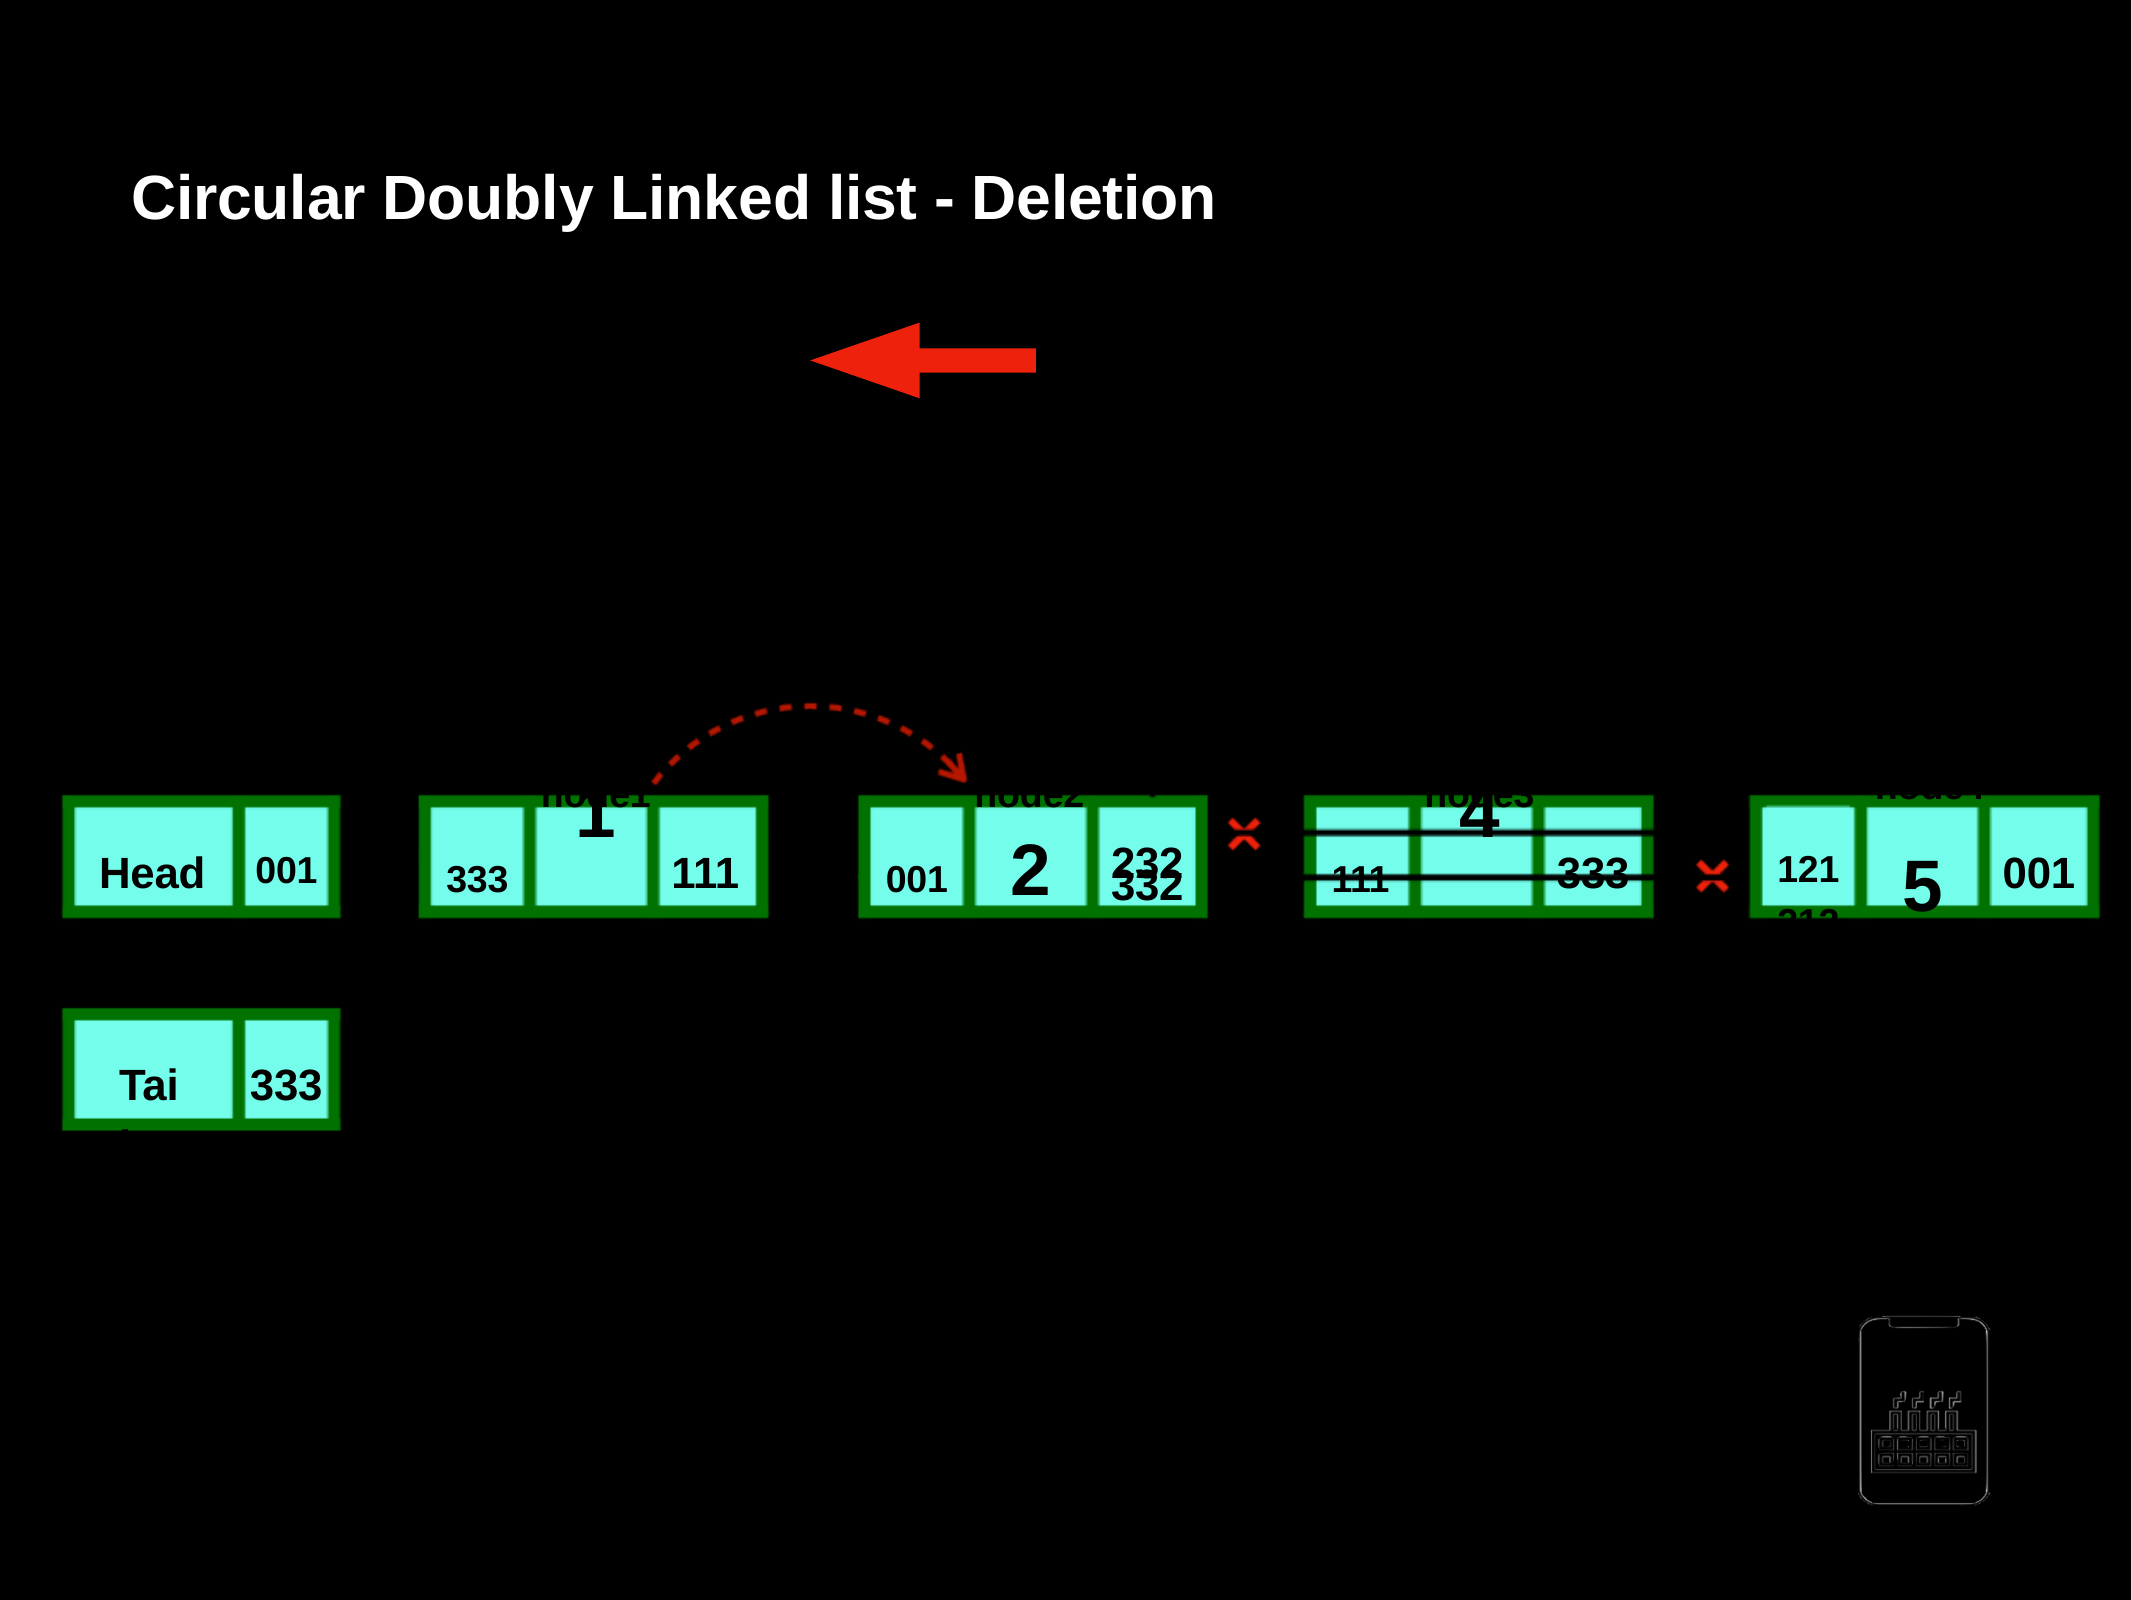

Circular Doubly Linked list - Deletion
-Deleting the ﬁrst node -Deleting any given node -Deleting the last node

node1
1
node2
node3
4
node4
333
001
111
5
Head
111
333
001
121212
001
232332
2
001
222
111
333
Tail
333

AppMillers
www.appmillers.com